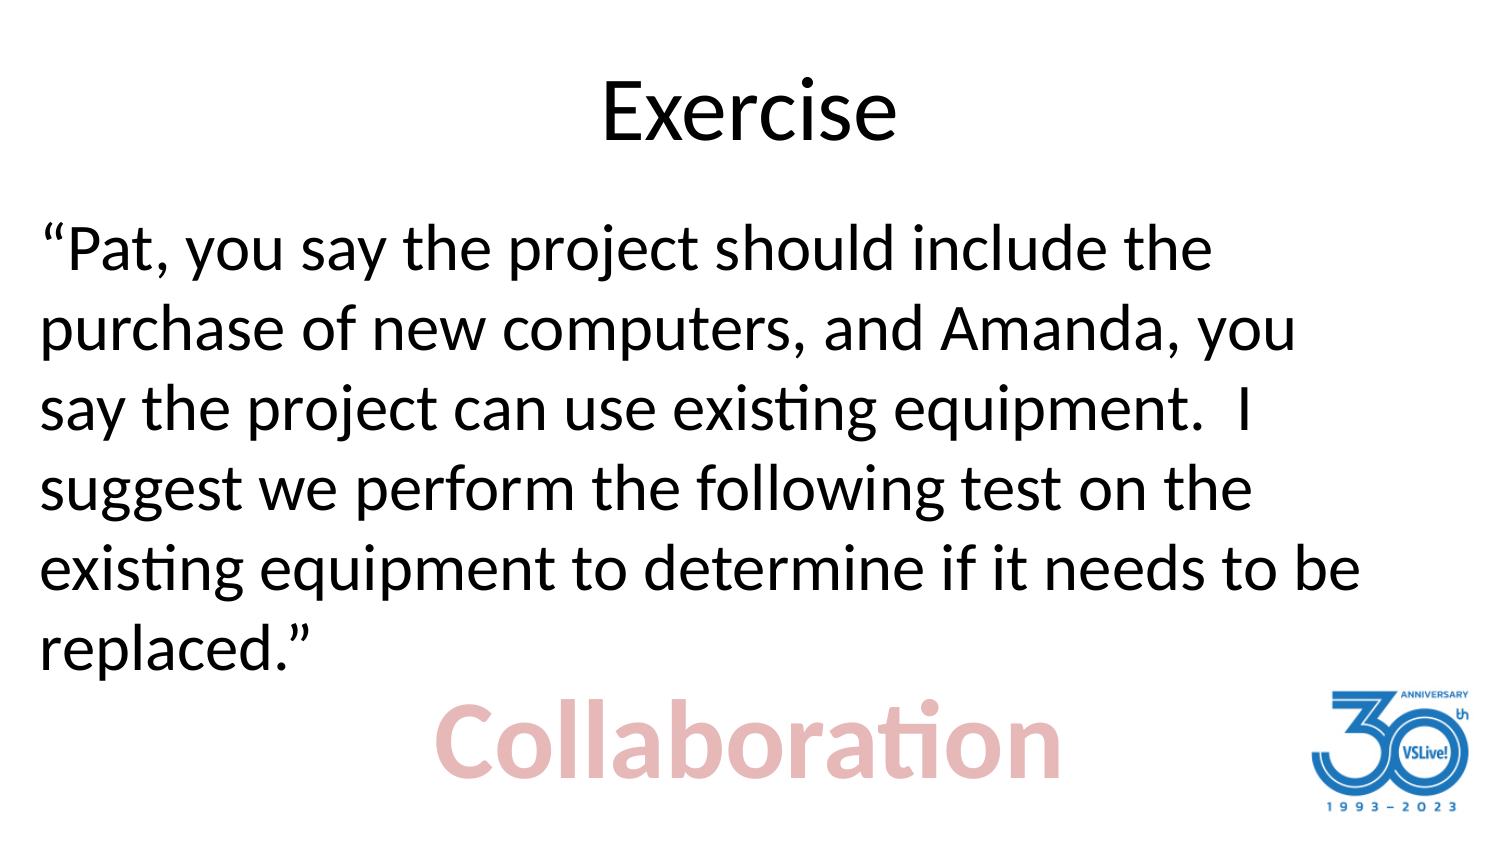

# Exercise
“Pat, you say the project should include the purchase of new computers, and Amanda, you say the project can use existing equipment.  I suggest we perform the following test on the existing equipment to determine if it needs to be replaced.”
Collaboration